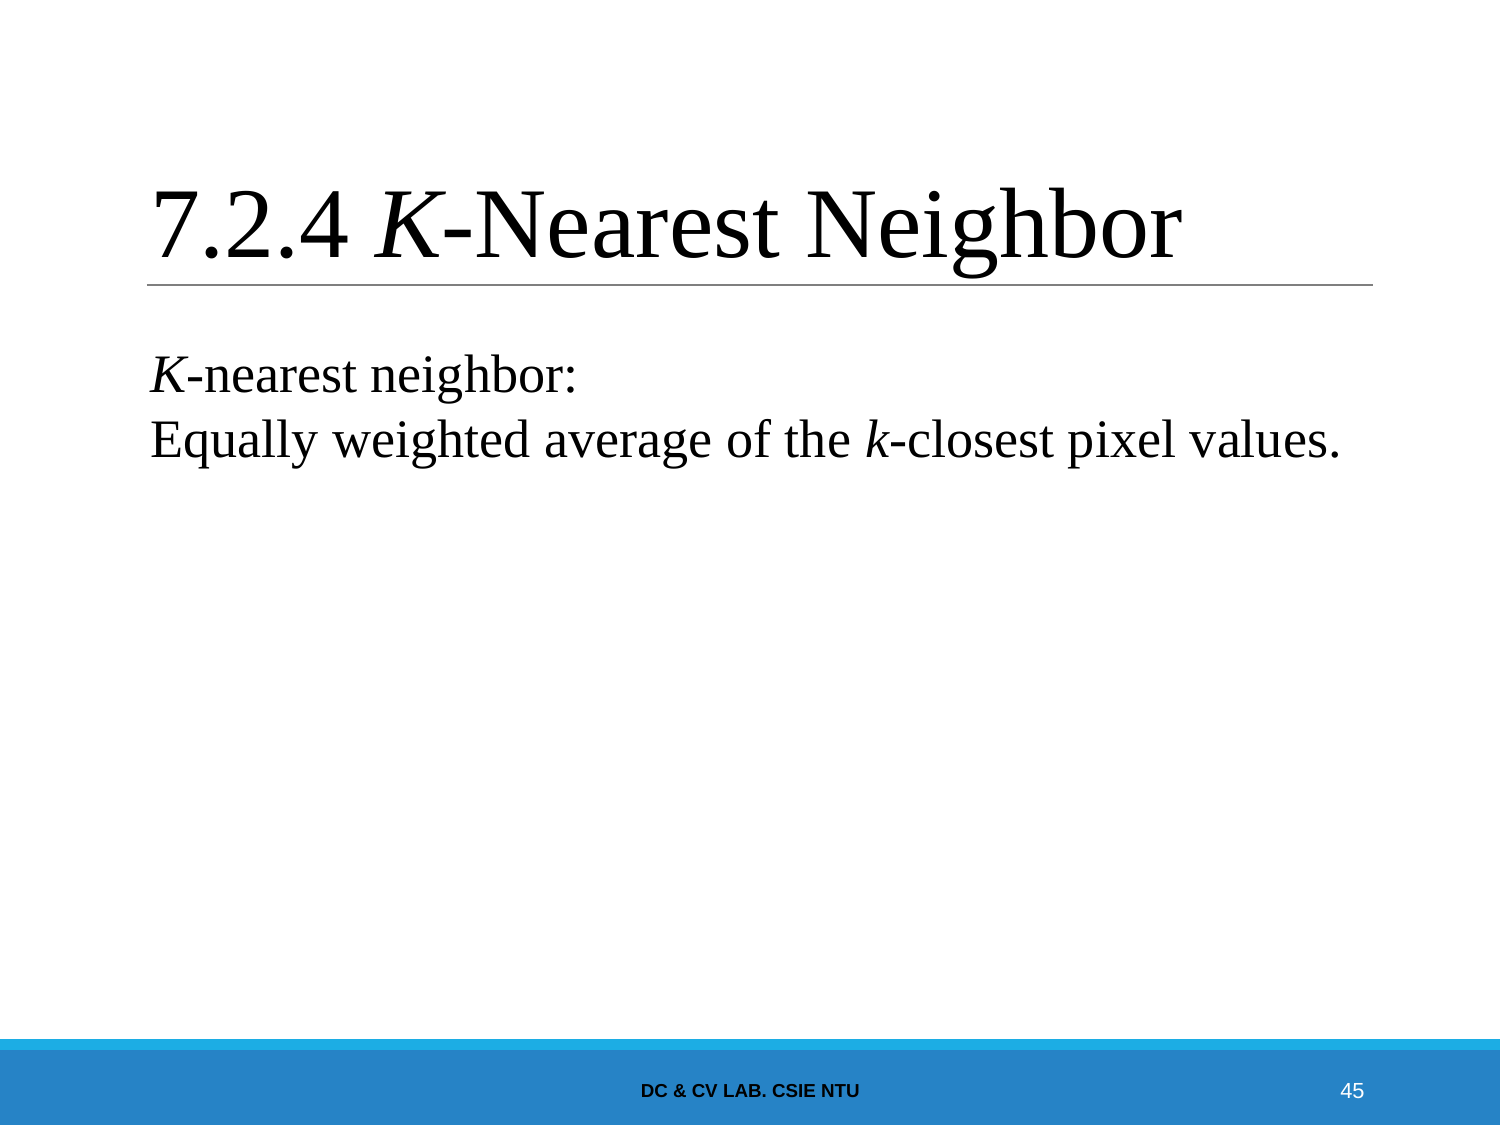

# 7.2.4 K-Nearest Neighbor
K-nearest neighbor:
Equally weighted average of the k-closest pixel values.

DC & CV LAB. CSIE NTU
45